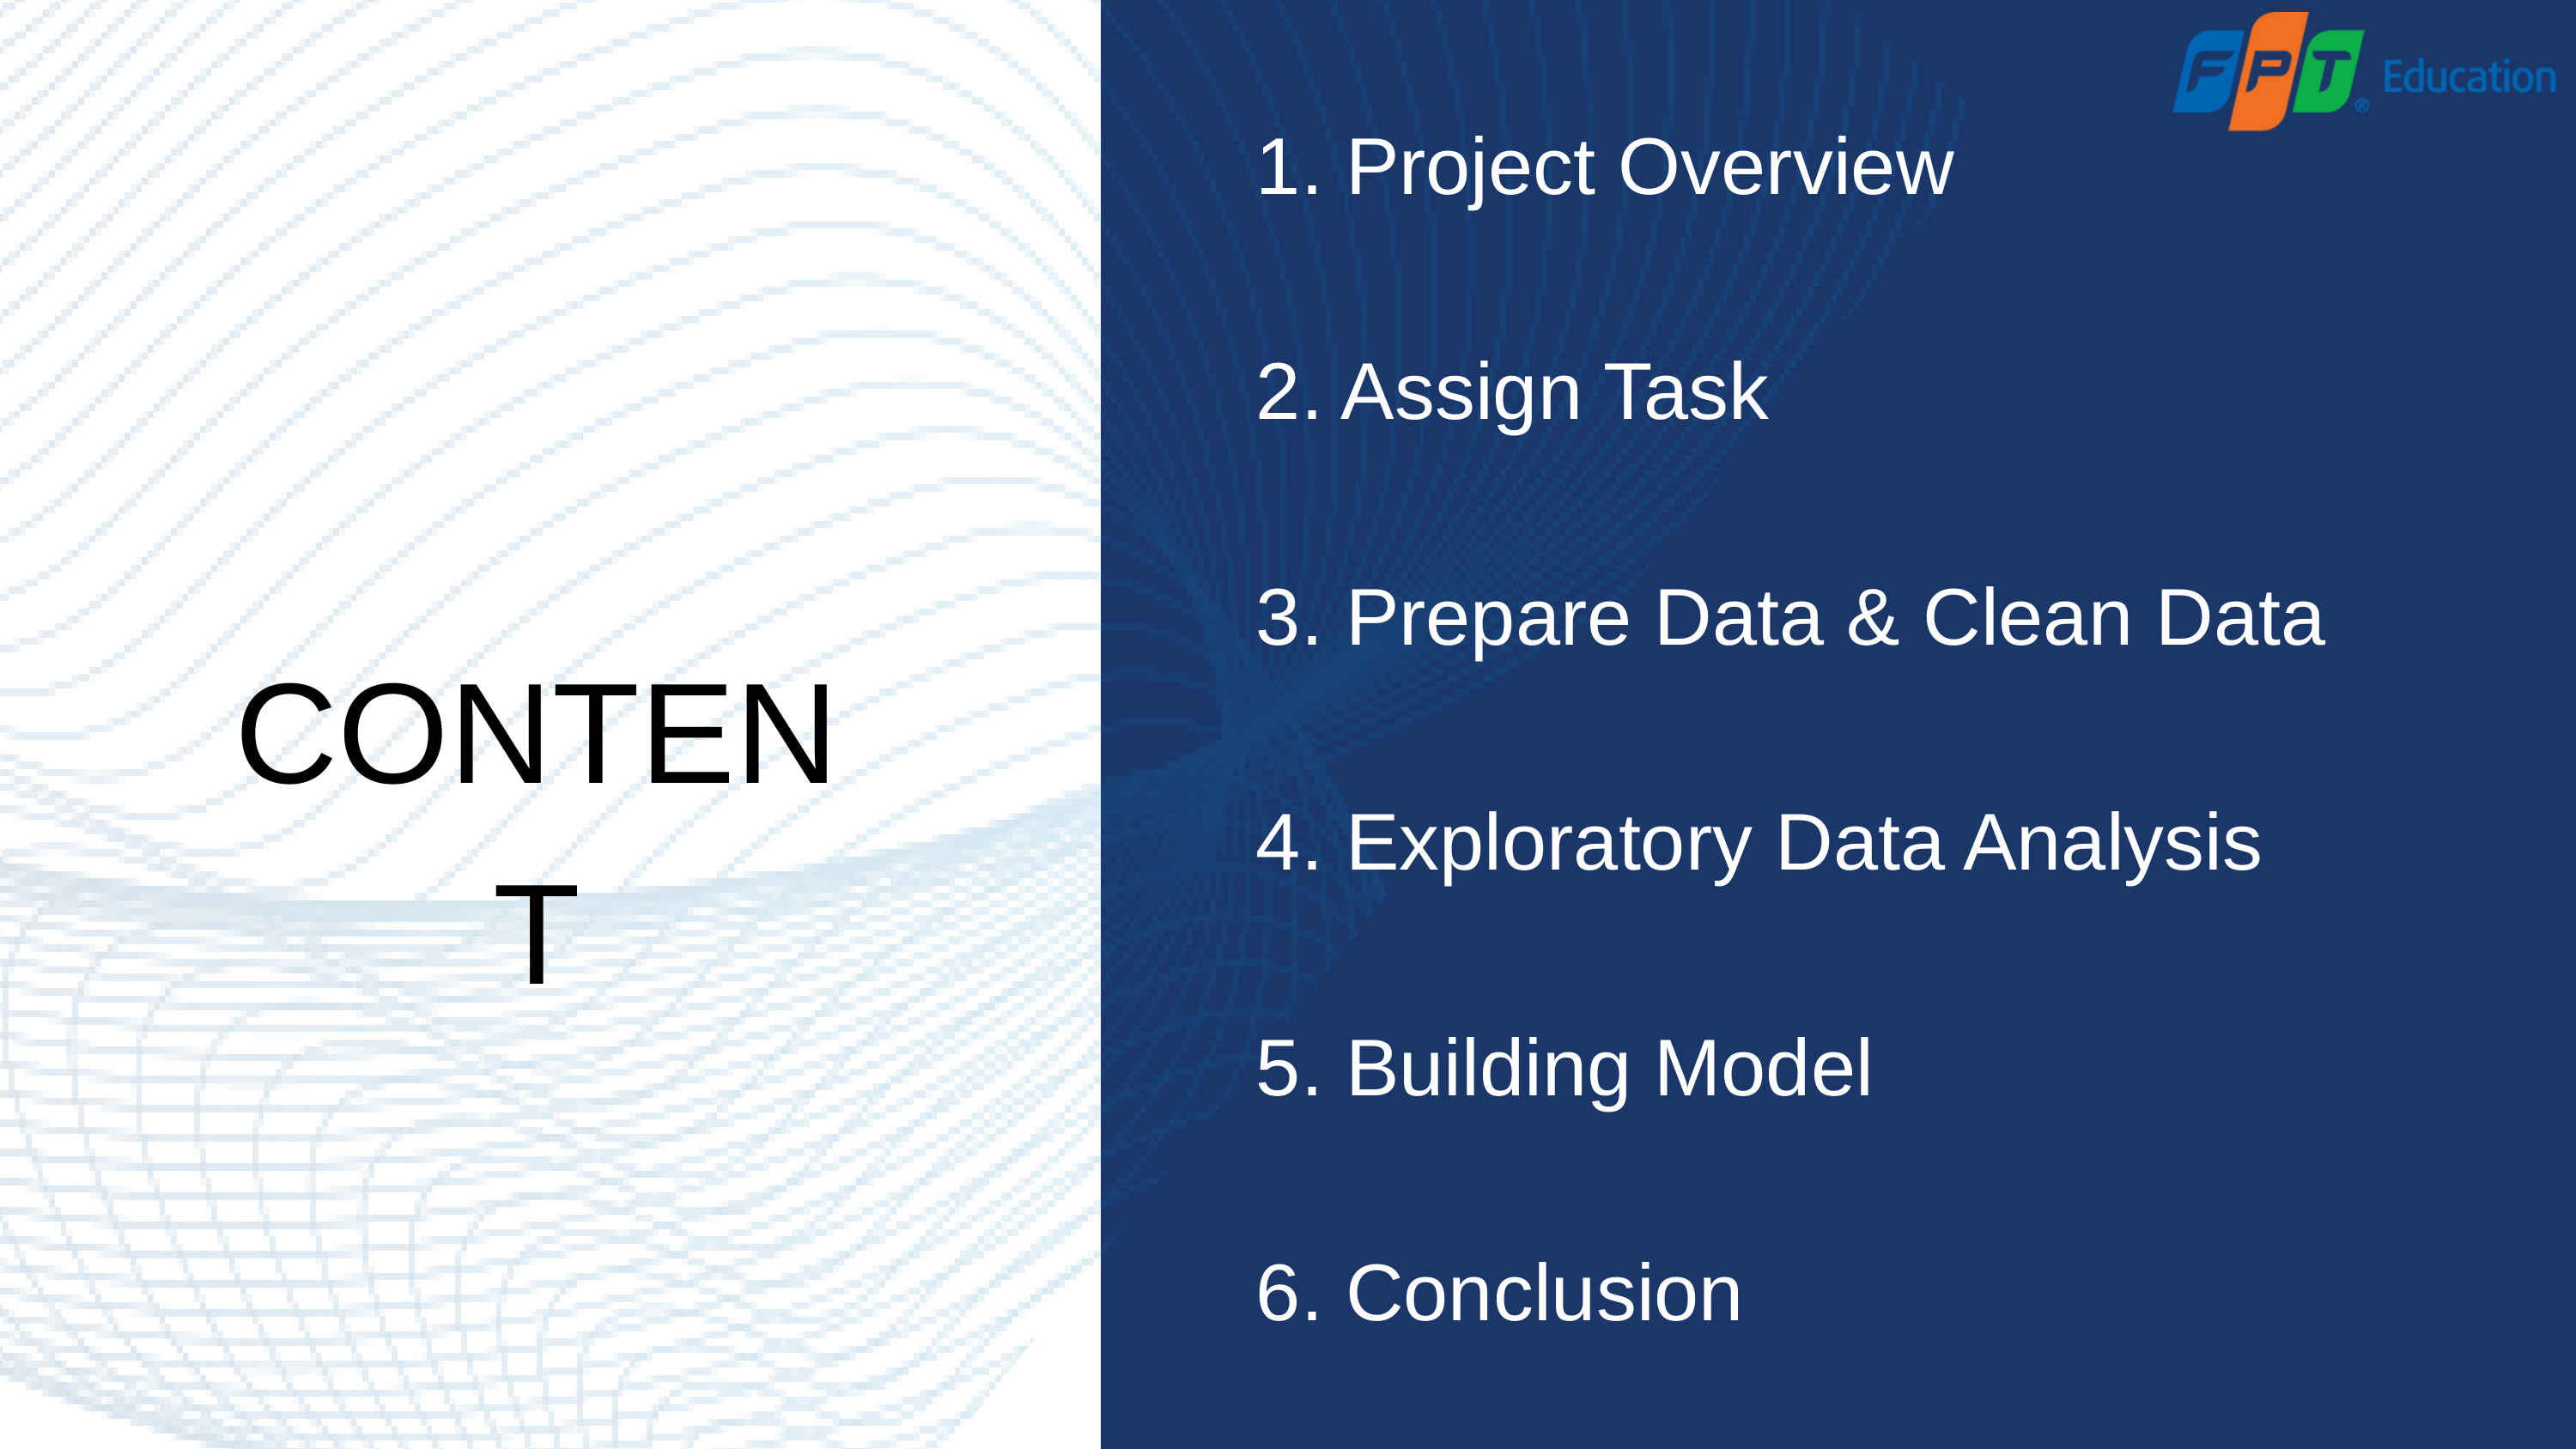

1. Project Overview

2. Assign Task

3. Prepare Data & Clean Data

4. Exploratory Data Analysis

5. Building Model

6. Conclusion
CONTENT